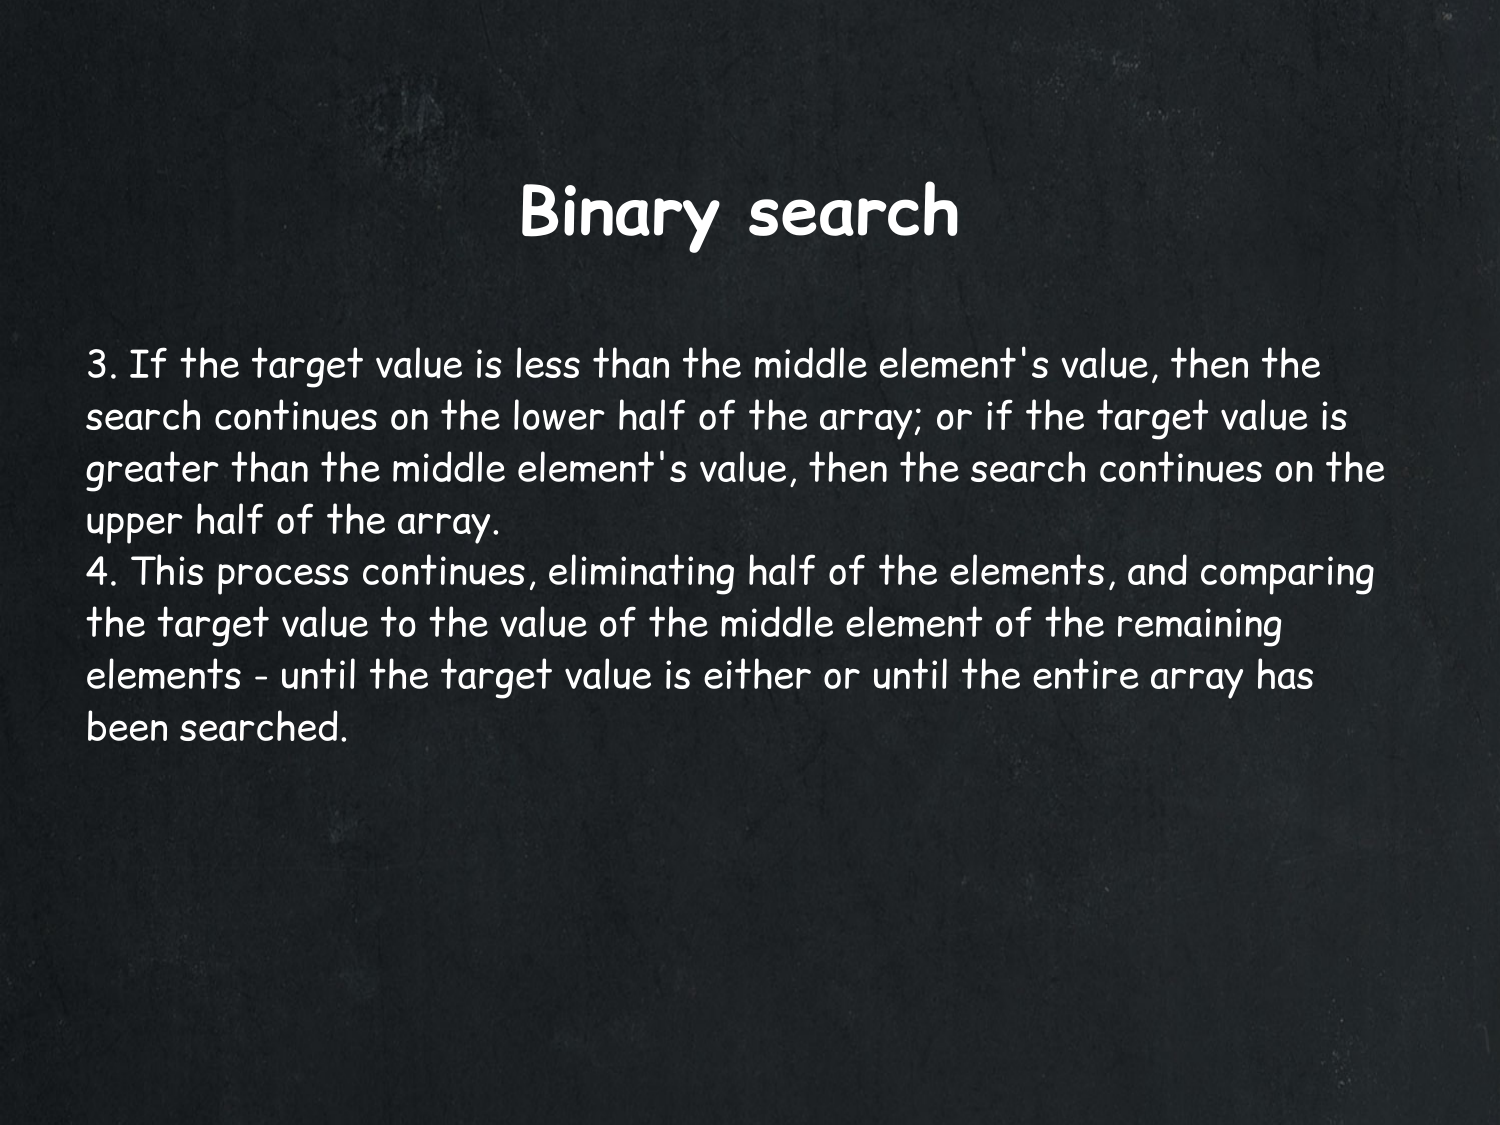

Binary search
3. If the target value is less than the middle element's value, then the
search continues on the lower half of the array; or if the target value is
greater than the middle element's value, then the search continues on the upper half of the array.
4. This process continues, eliminating half of the elements, and comparing
the target value to the value of the middle element of the remaining
elements - until the target value is either or until the entire array has
been searched.